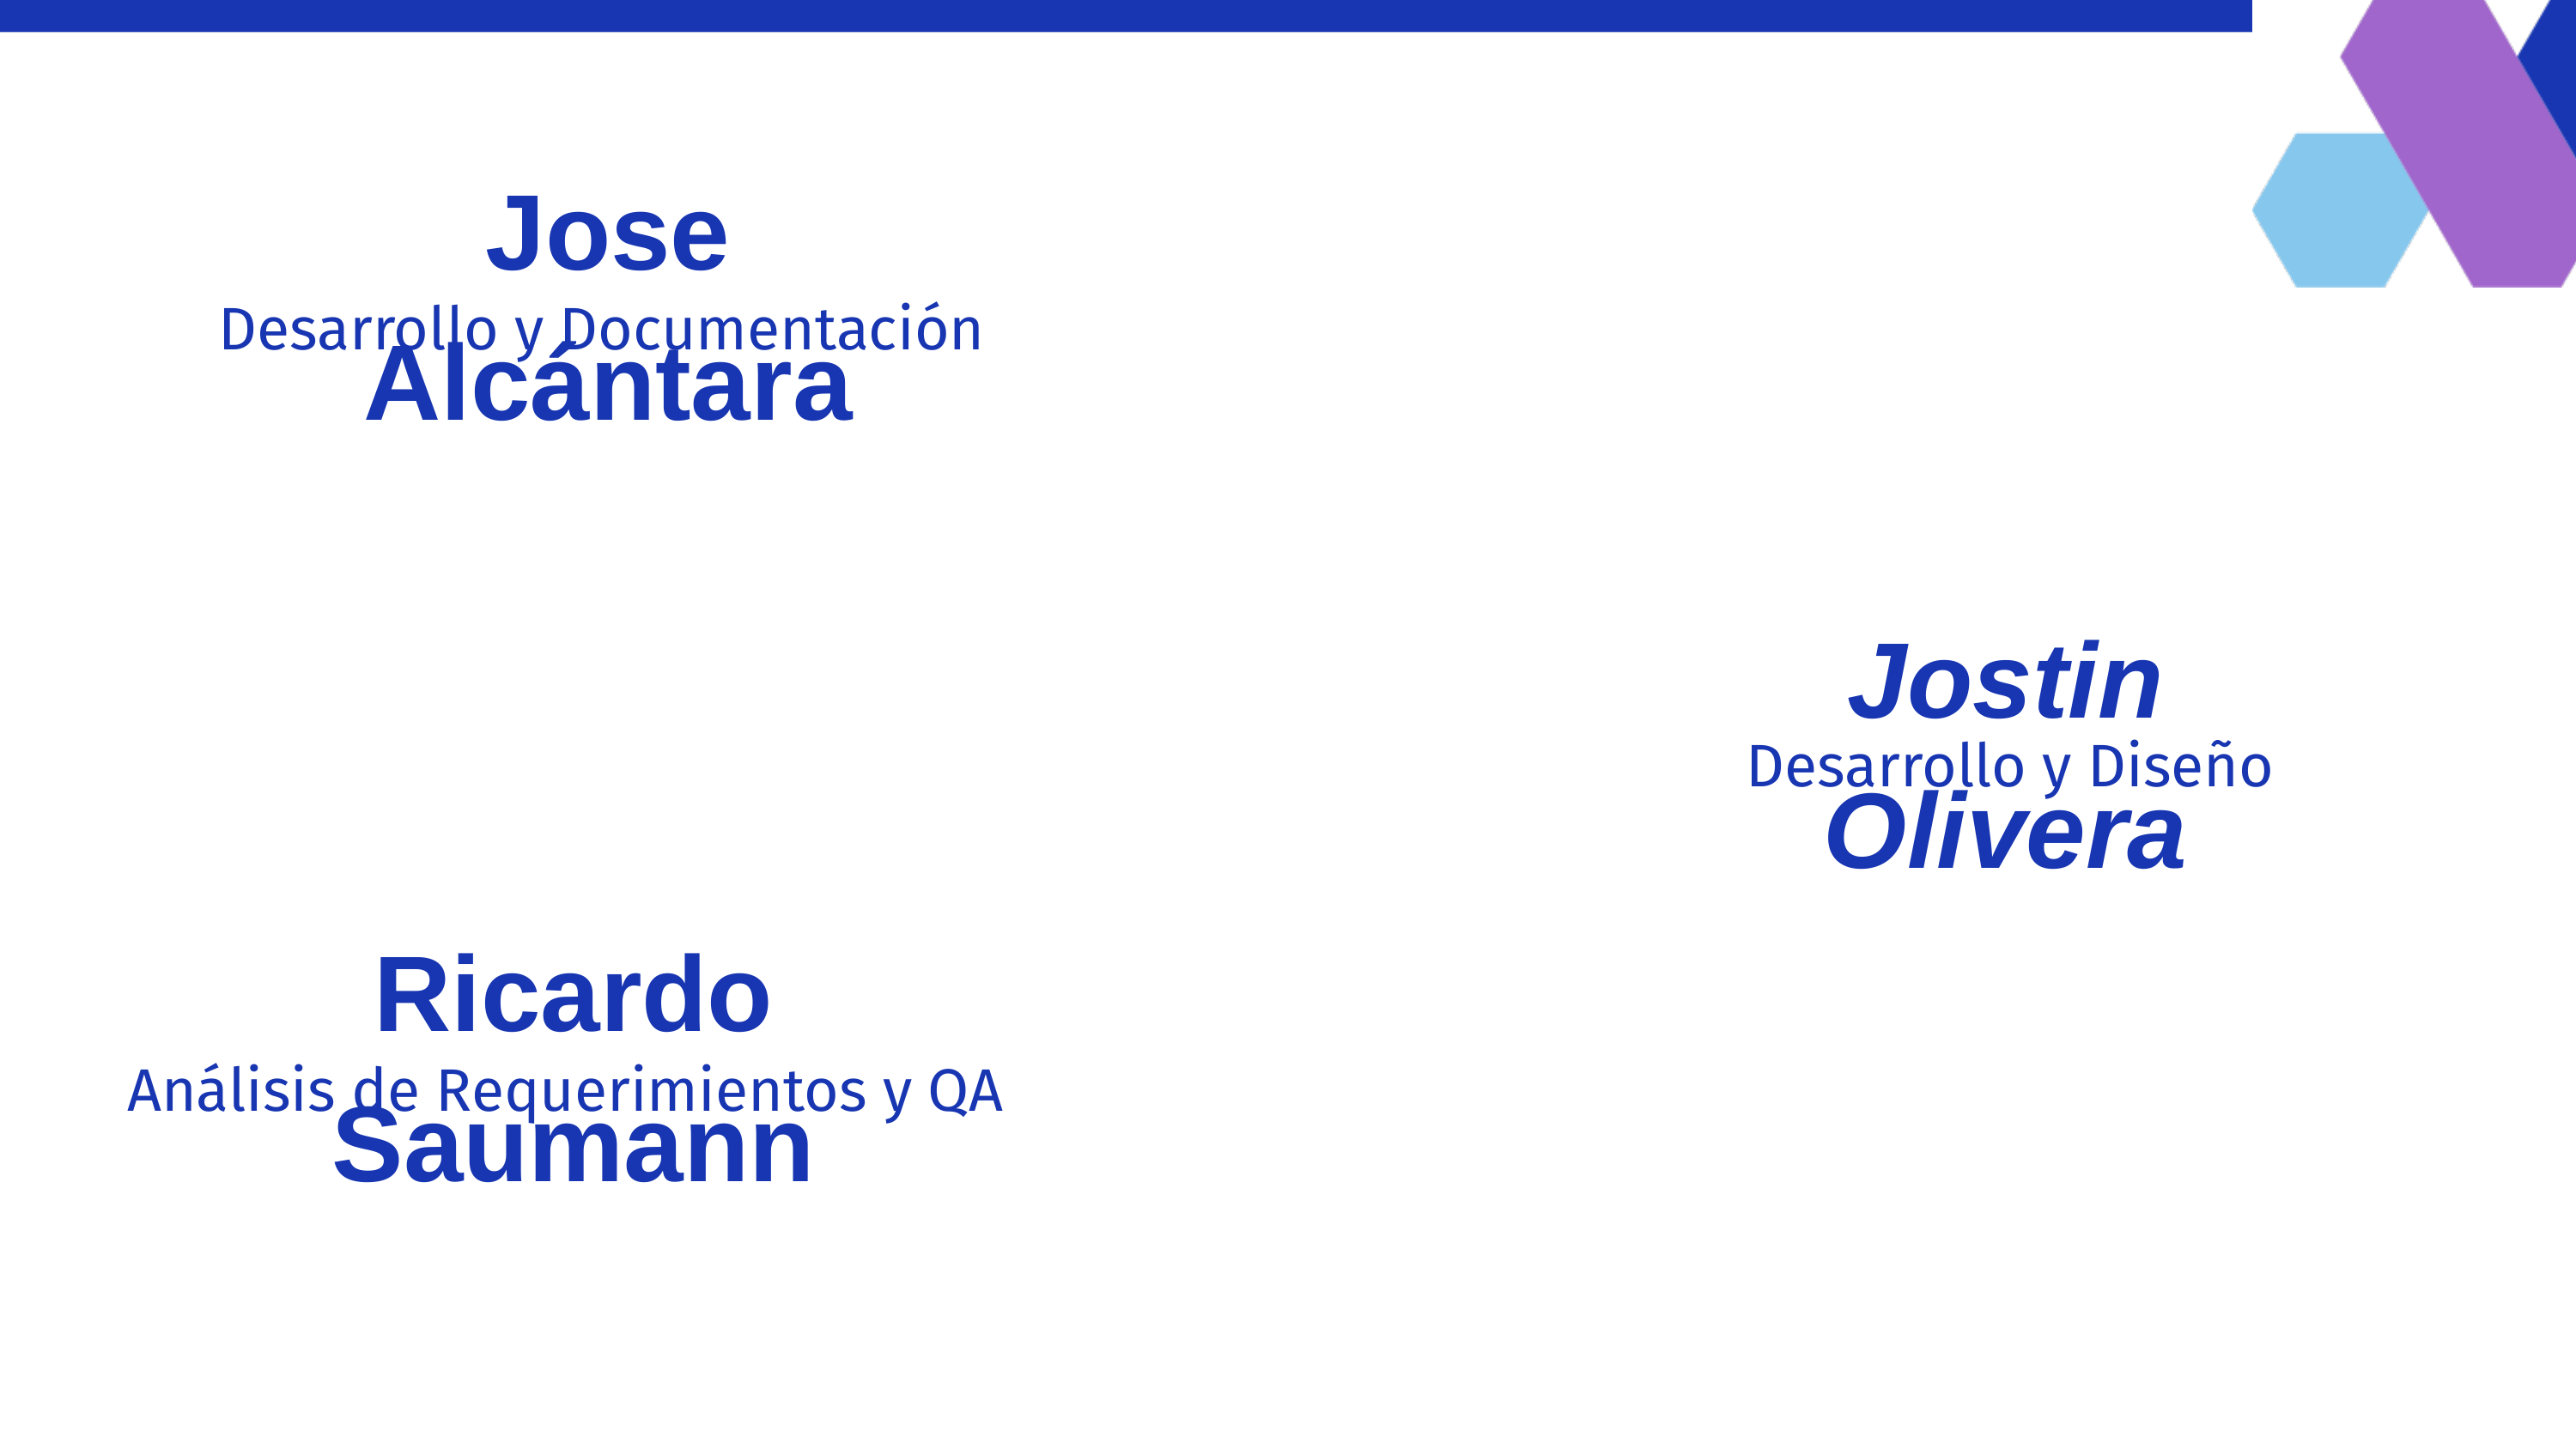

Jose Alcántara
Desarrollo y Documentación
Jostin Olivera
Desarrollo y Diseño
Ricardo Saumann
Análisis de Requerimientos y QA